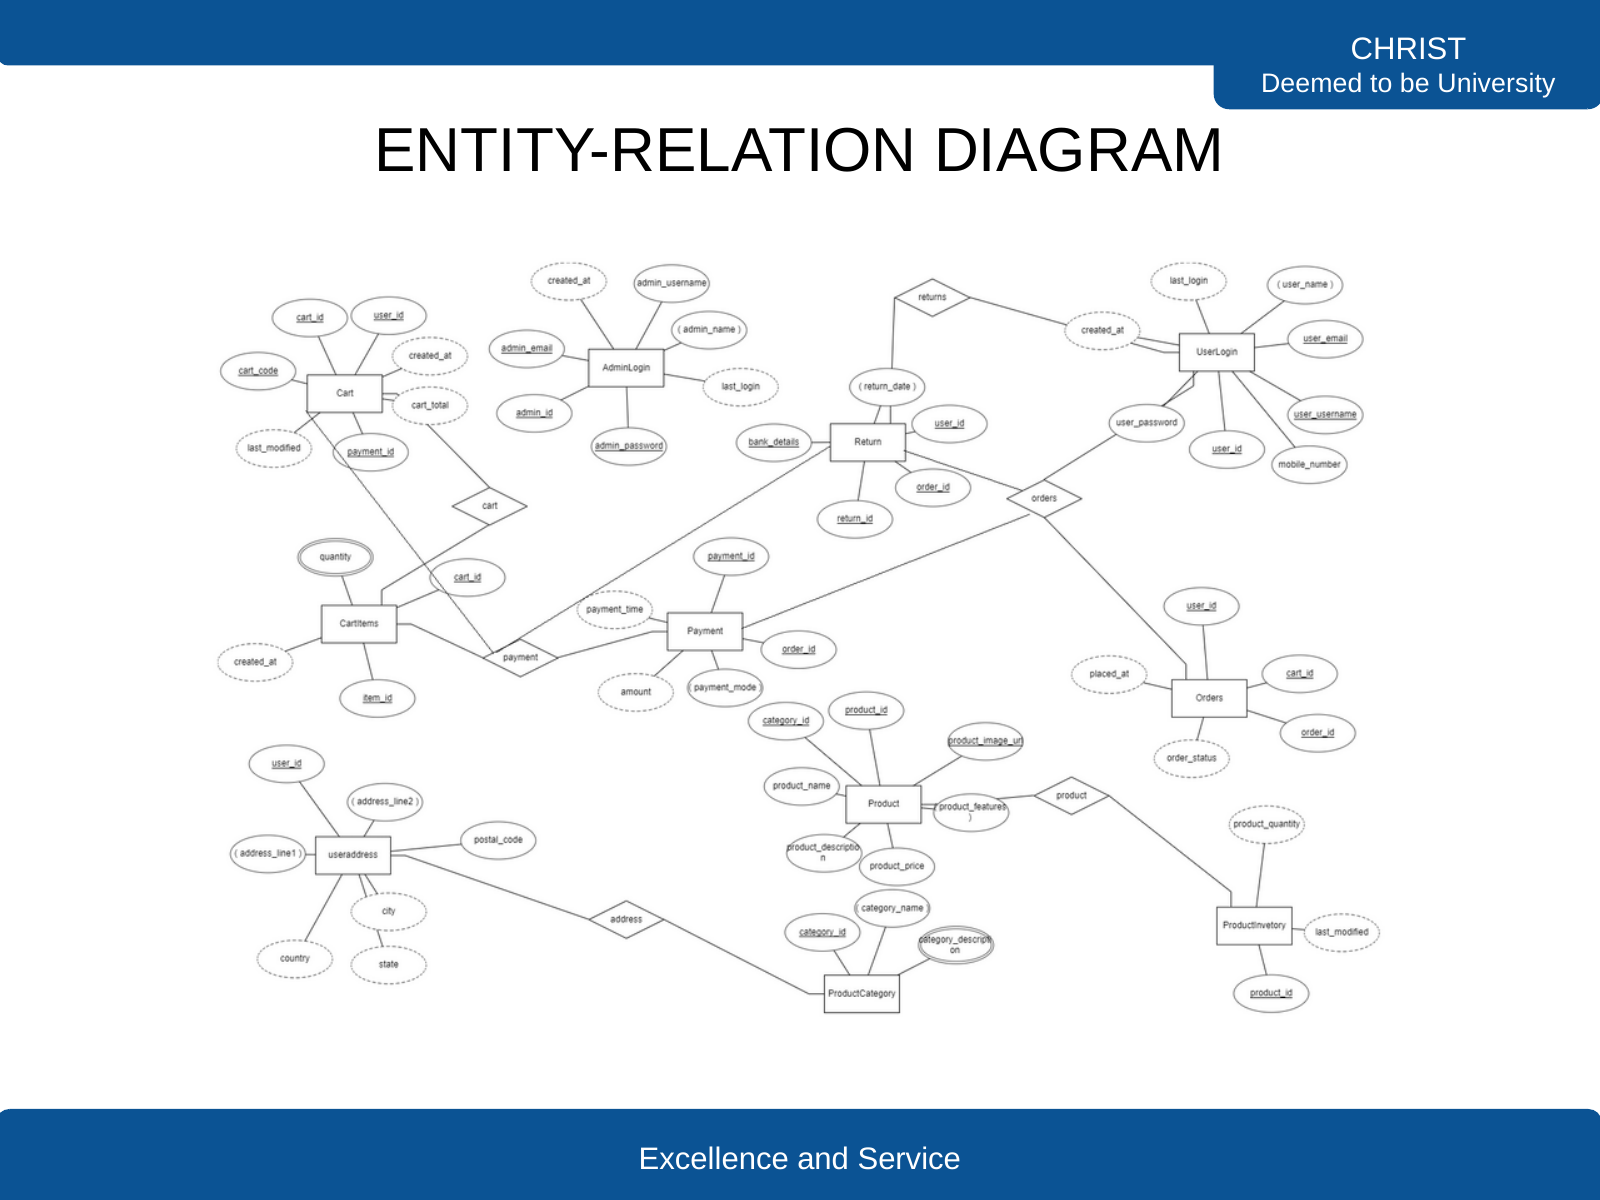

CHRIST
Deemed to be University
ENTITY-RELATION DIAGRAM

Excellence and Service